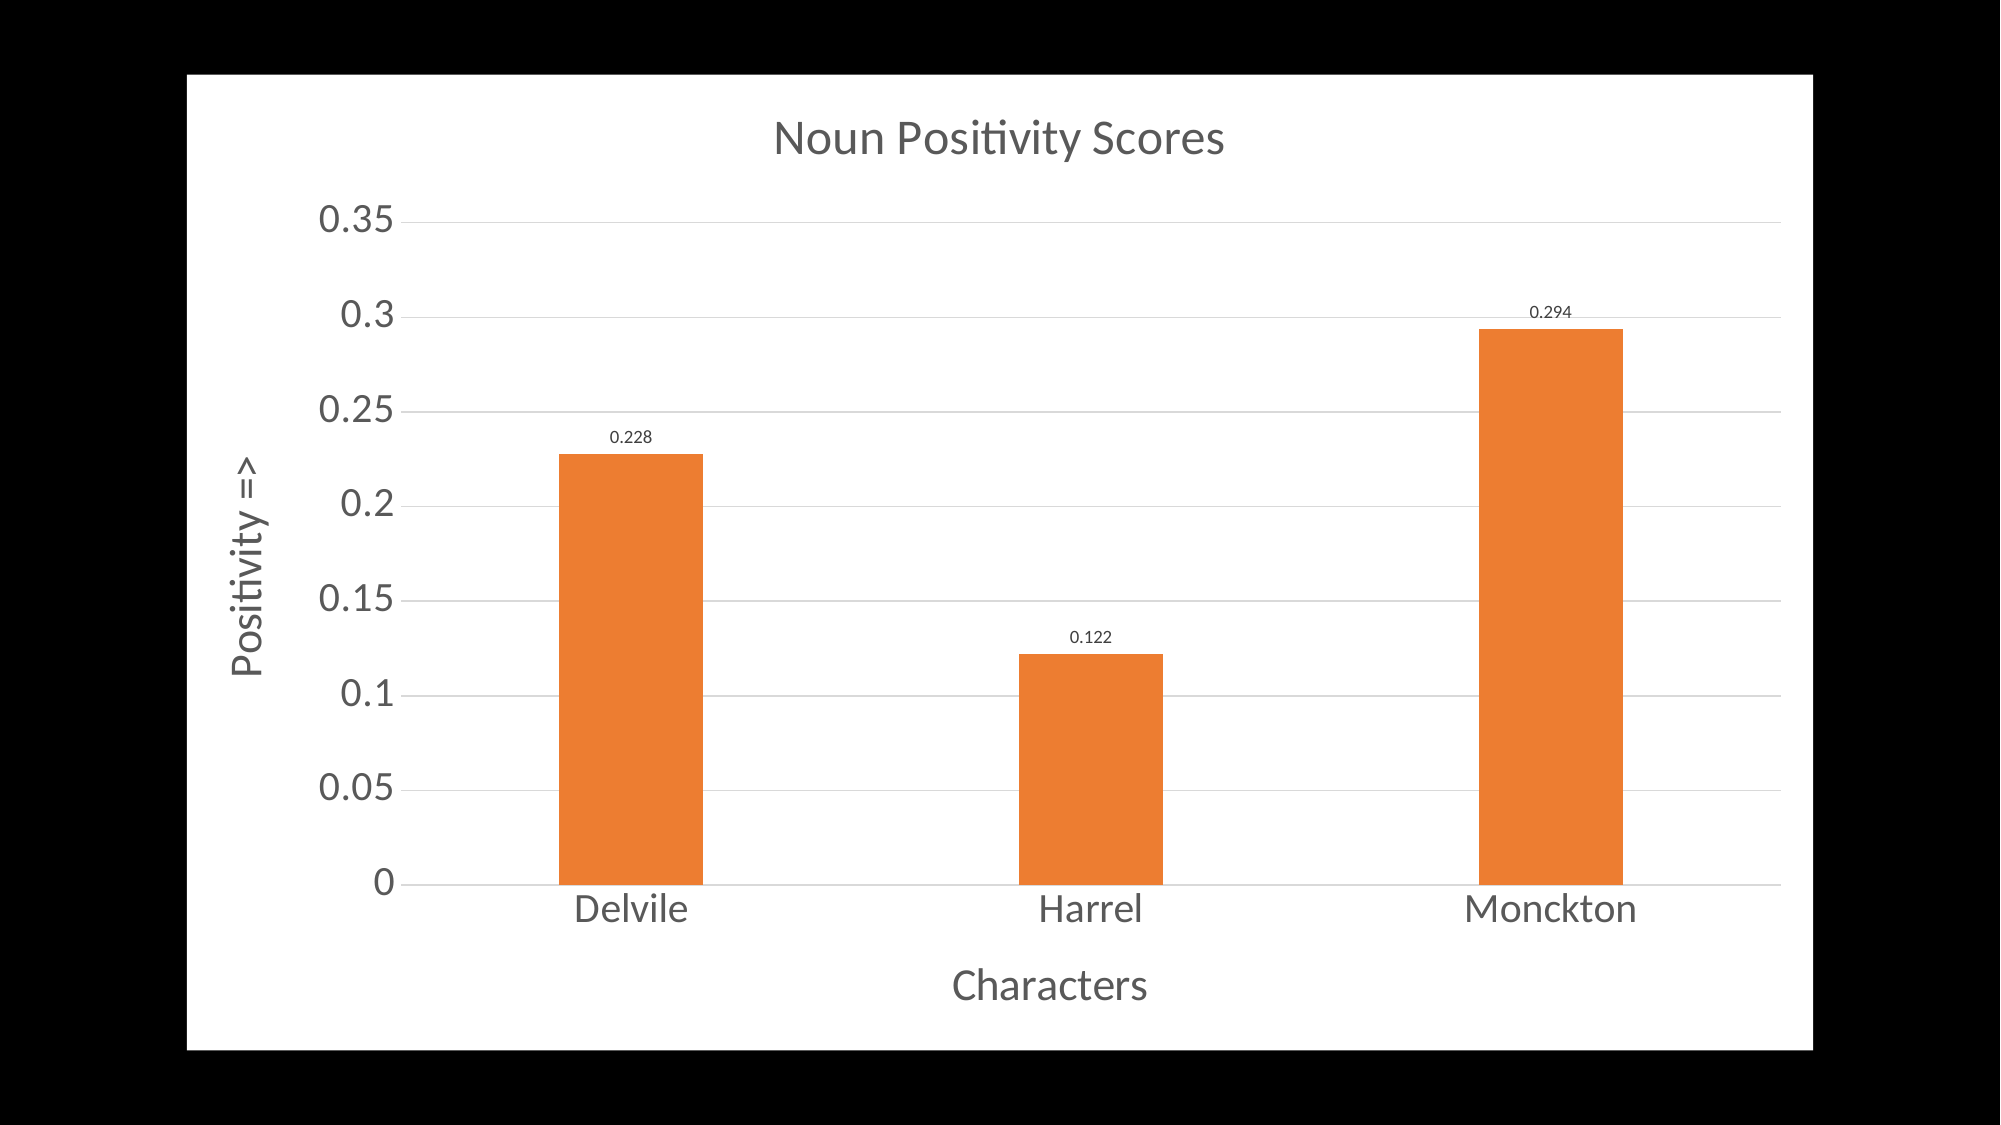

### Chart: Noun Positivity Scores

| Category |  |
|---|---|
| Delvile | 0.228 |
| Harrel | 0.122 |
| Monckton | 0.294 |